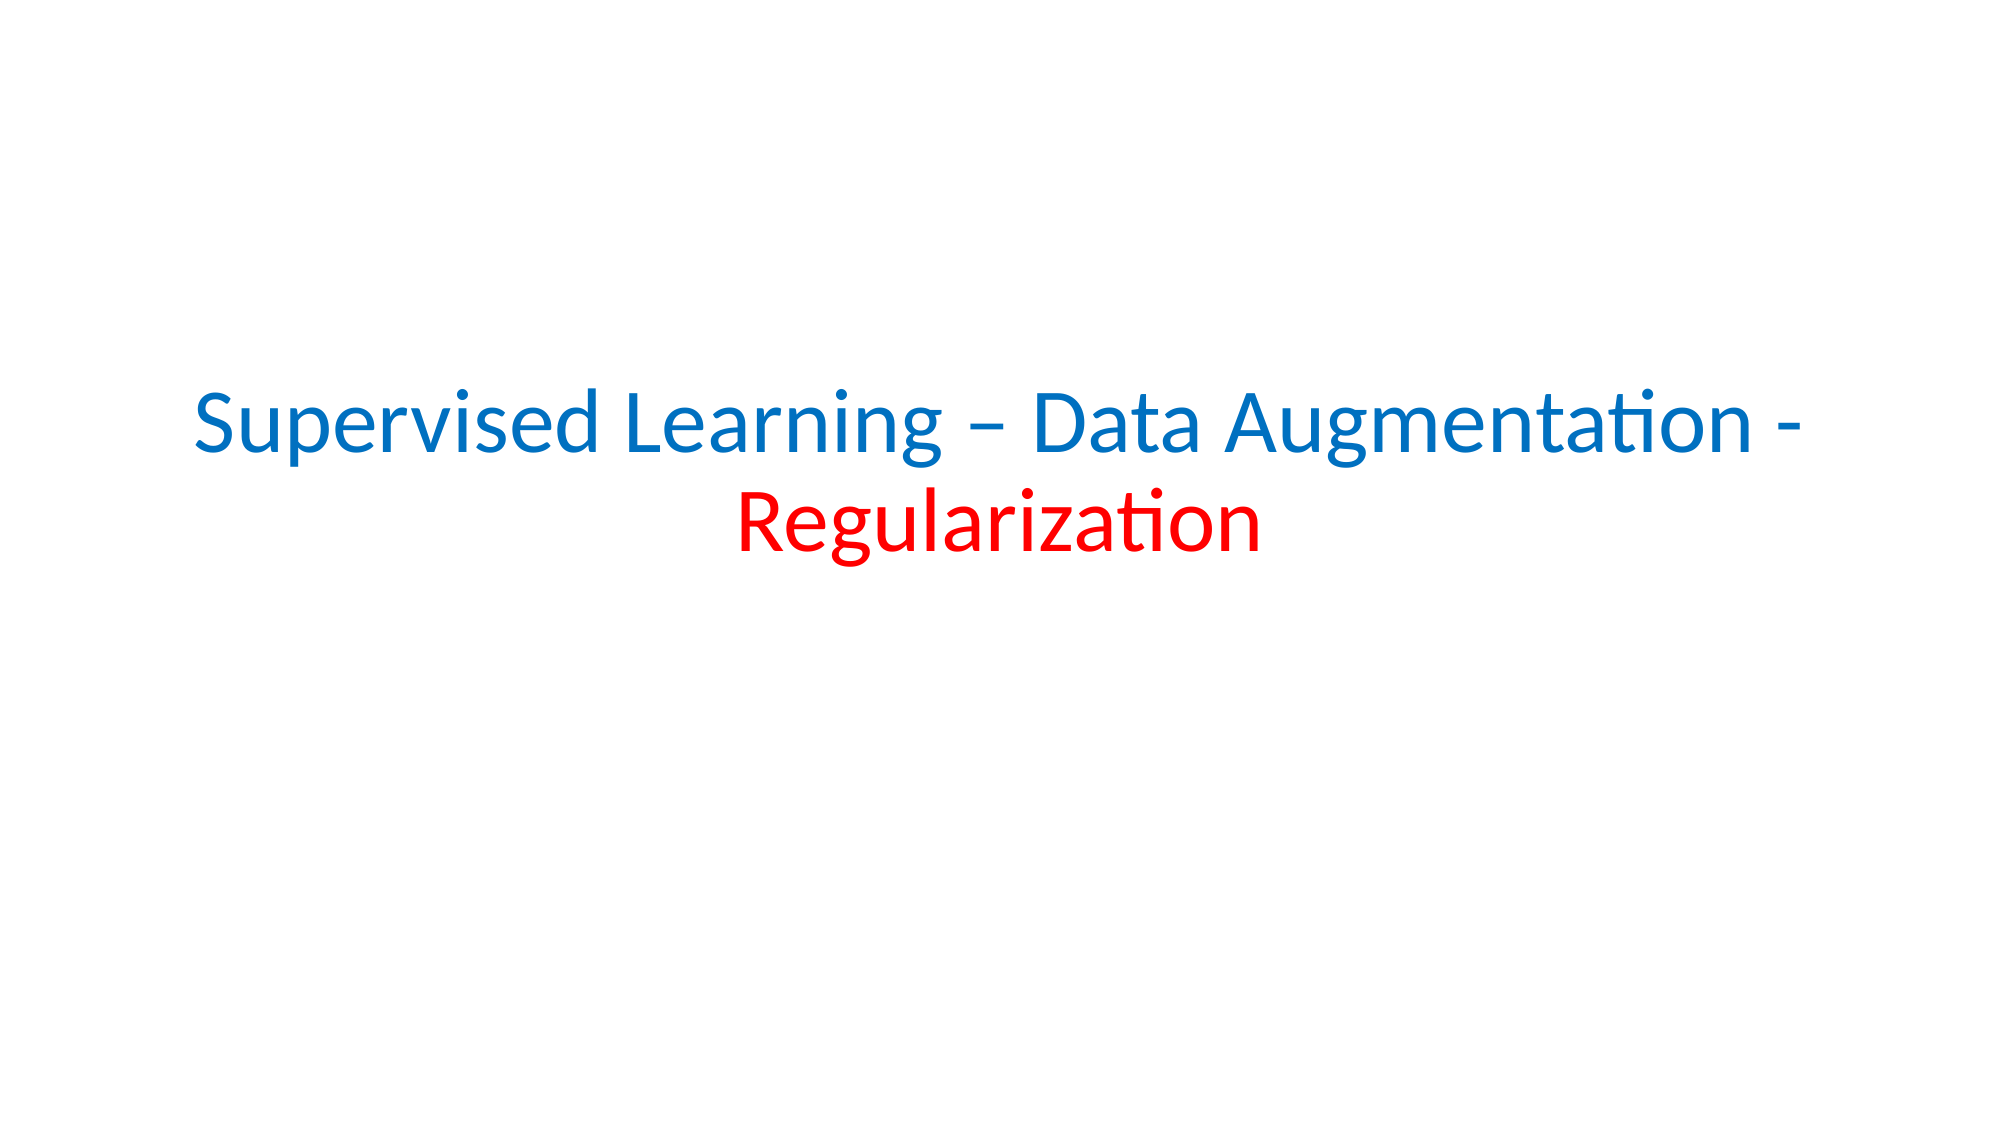

Supervised Learning – Data Augmentation -
Regularization